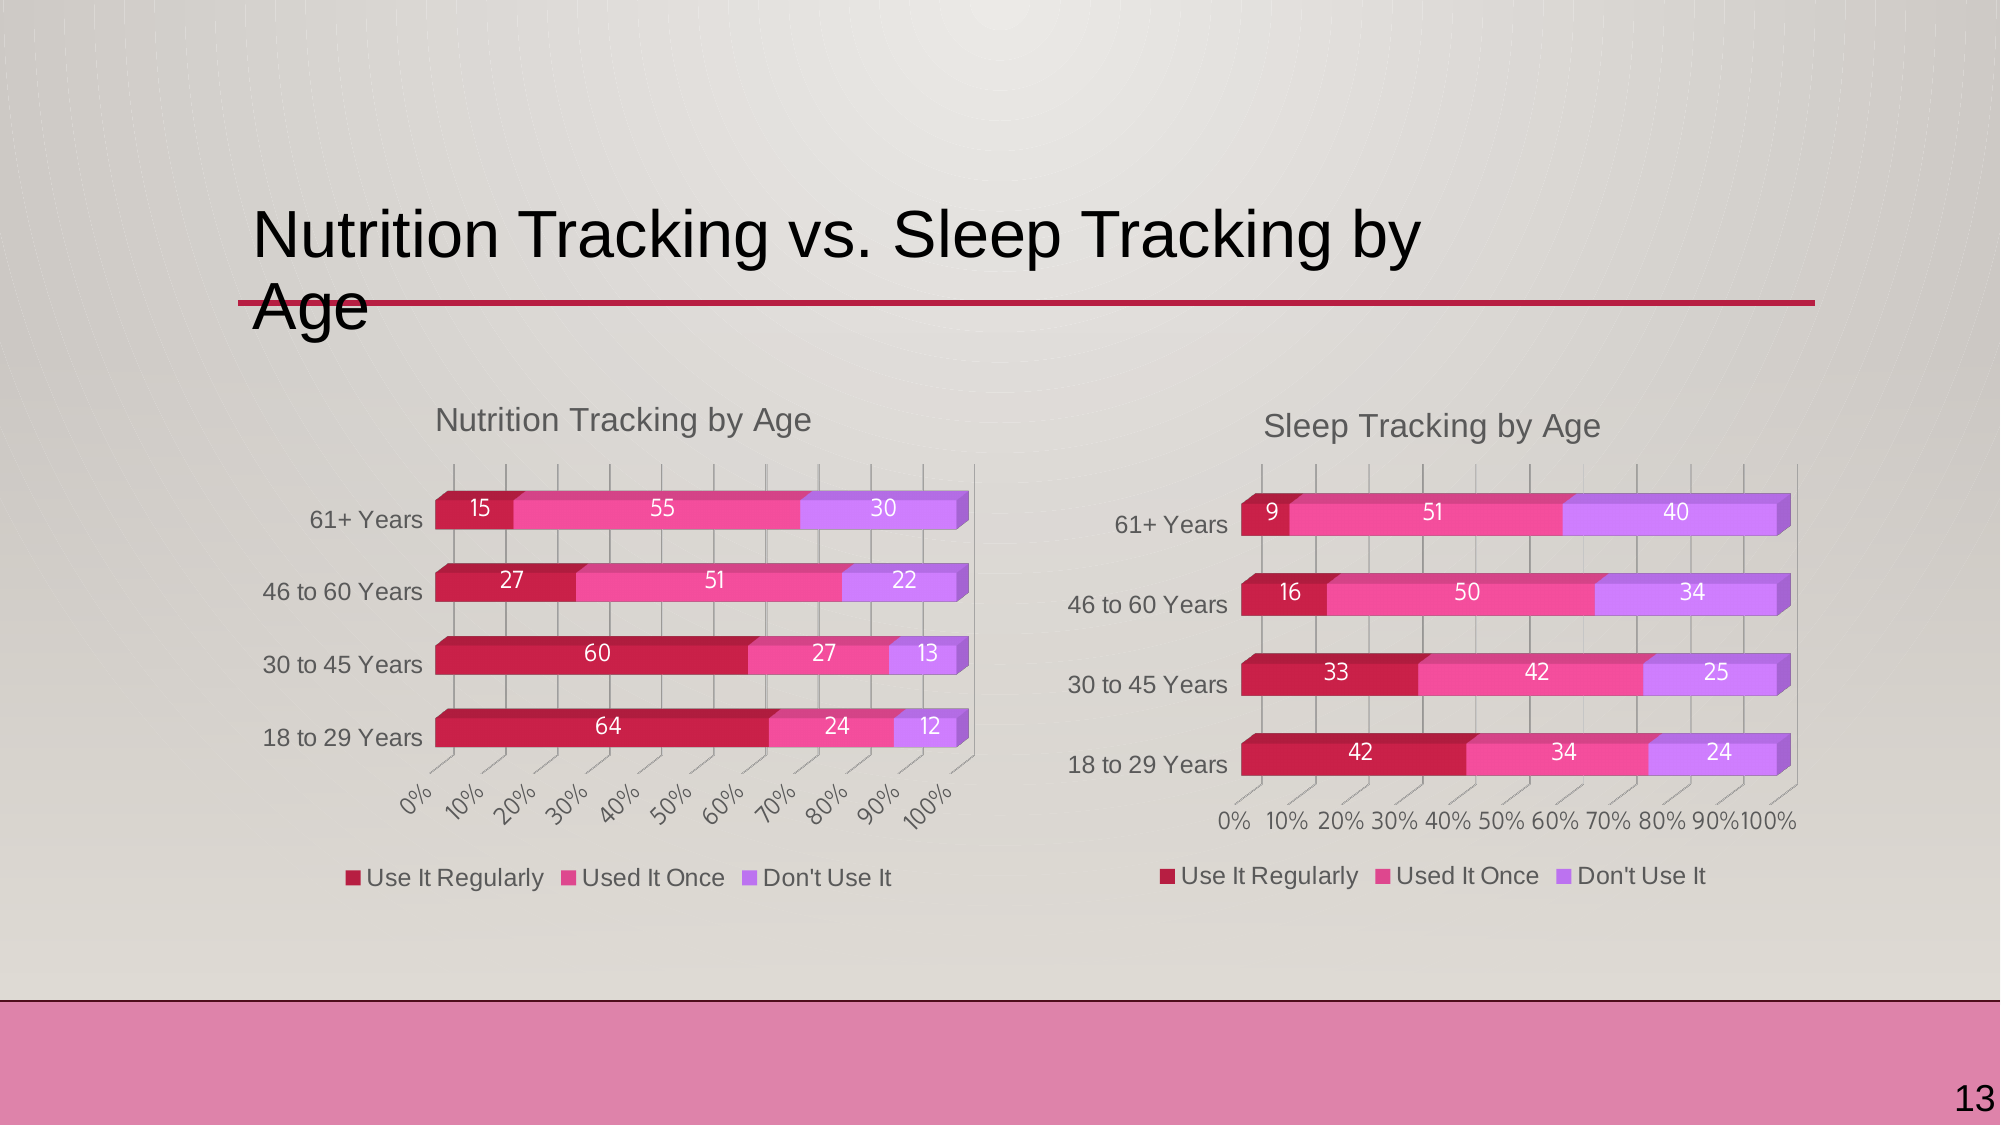

# Nutrition Tracking vs. Sleep Tracking by Age

[unsupported chart]

[unsupported chart]

13